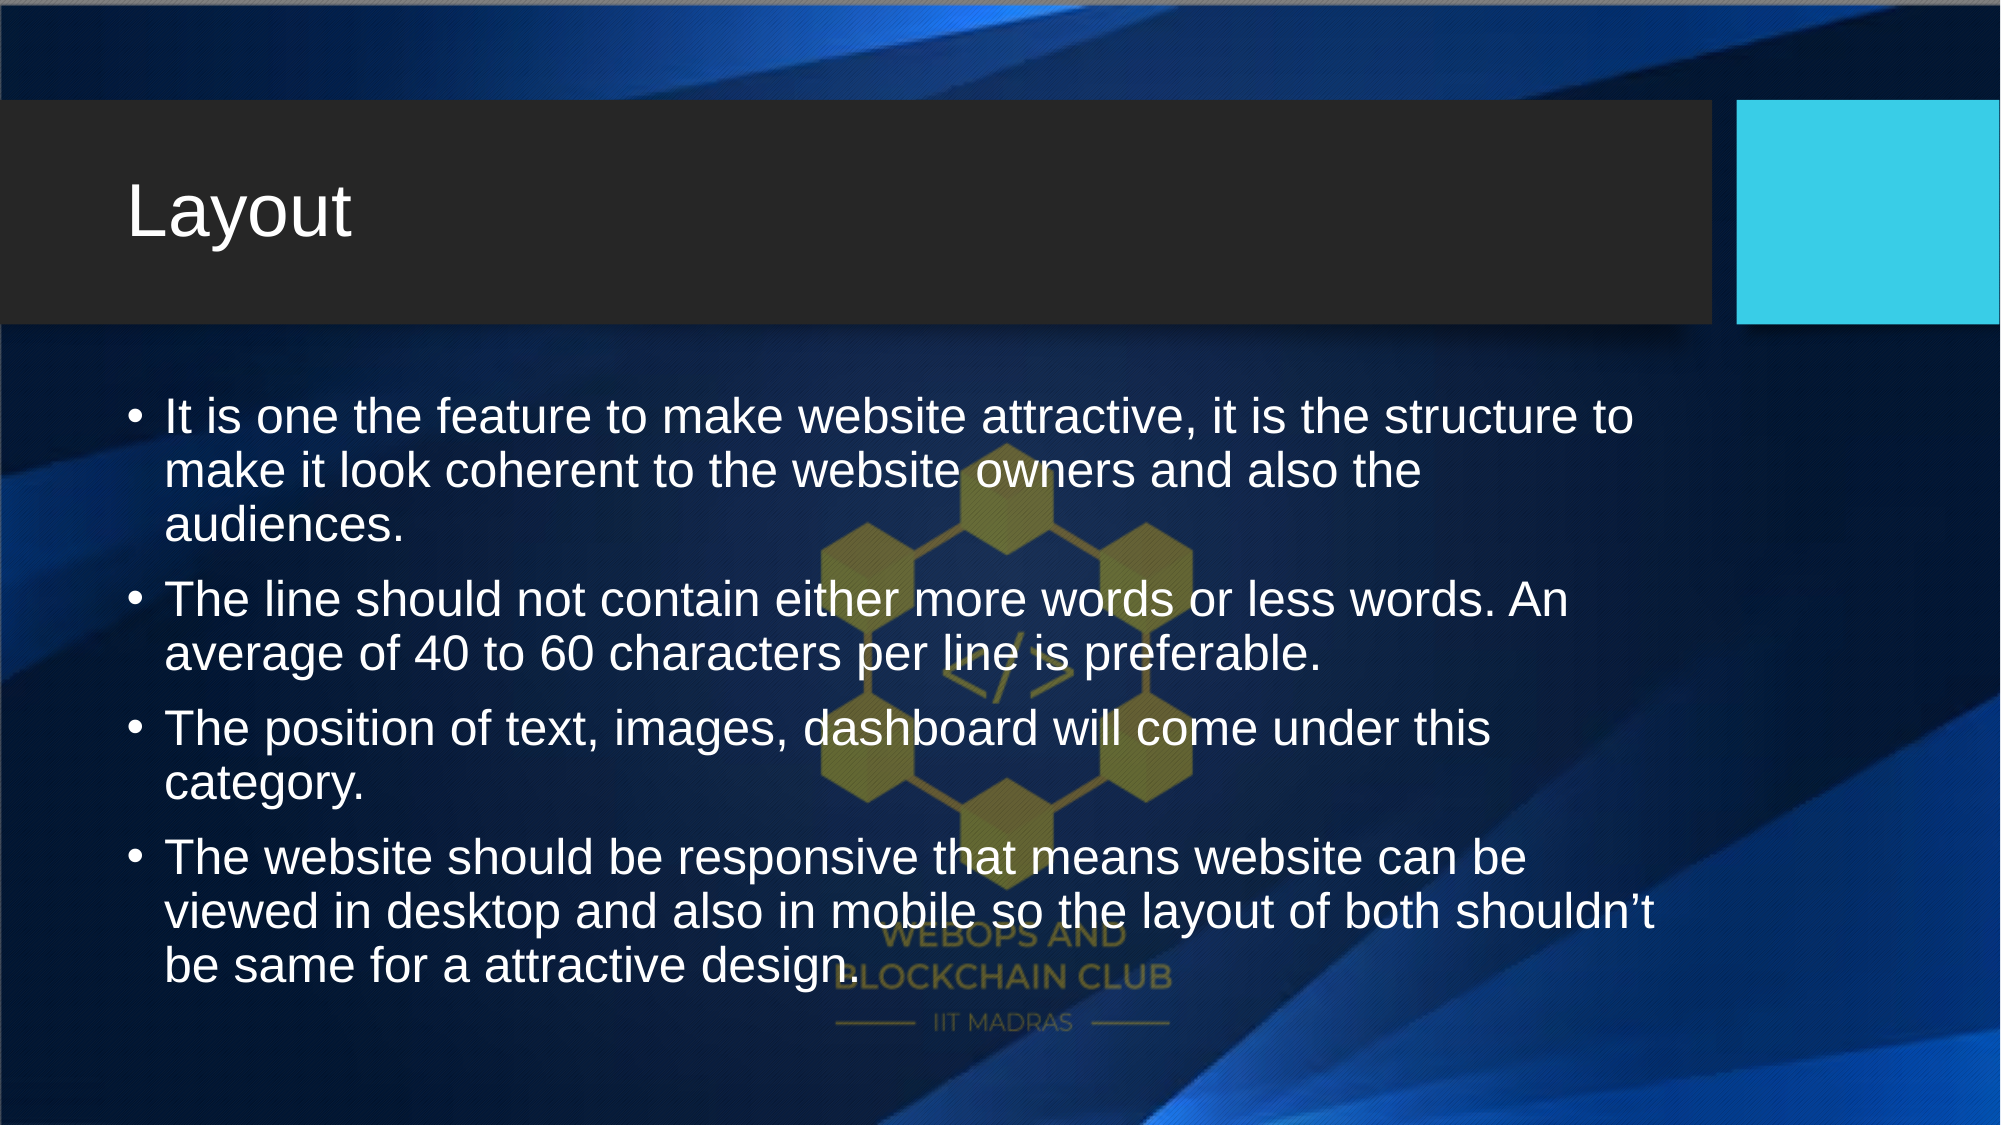

# Layout
It is one the feature to make website attractive, it is the structure to make it look coherent to the website owners and also the audiences.
The line should not contain either more words or less words. An average of 40 to 60 characters per line is preferable.
The position of text, images, dashboard will come under this category.
The website should be responsive that means website can be viewed in desktop and also in mobile so the layout of both shouldn’t be same for a attractive design.